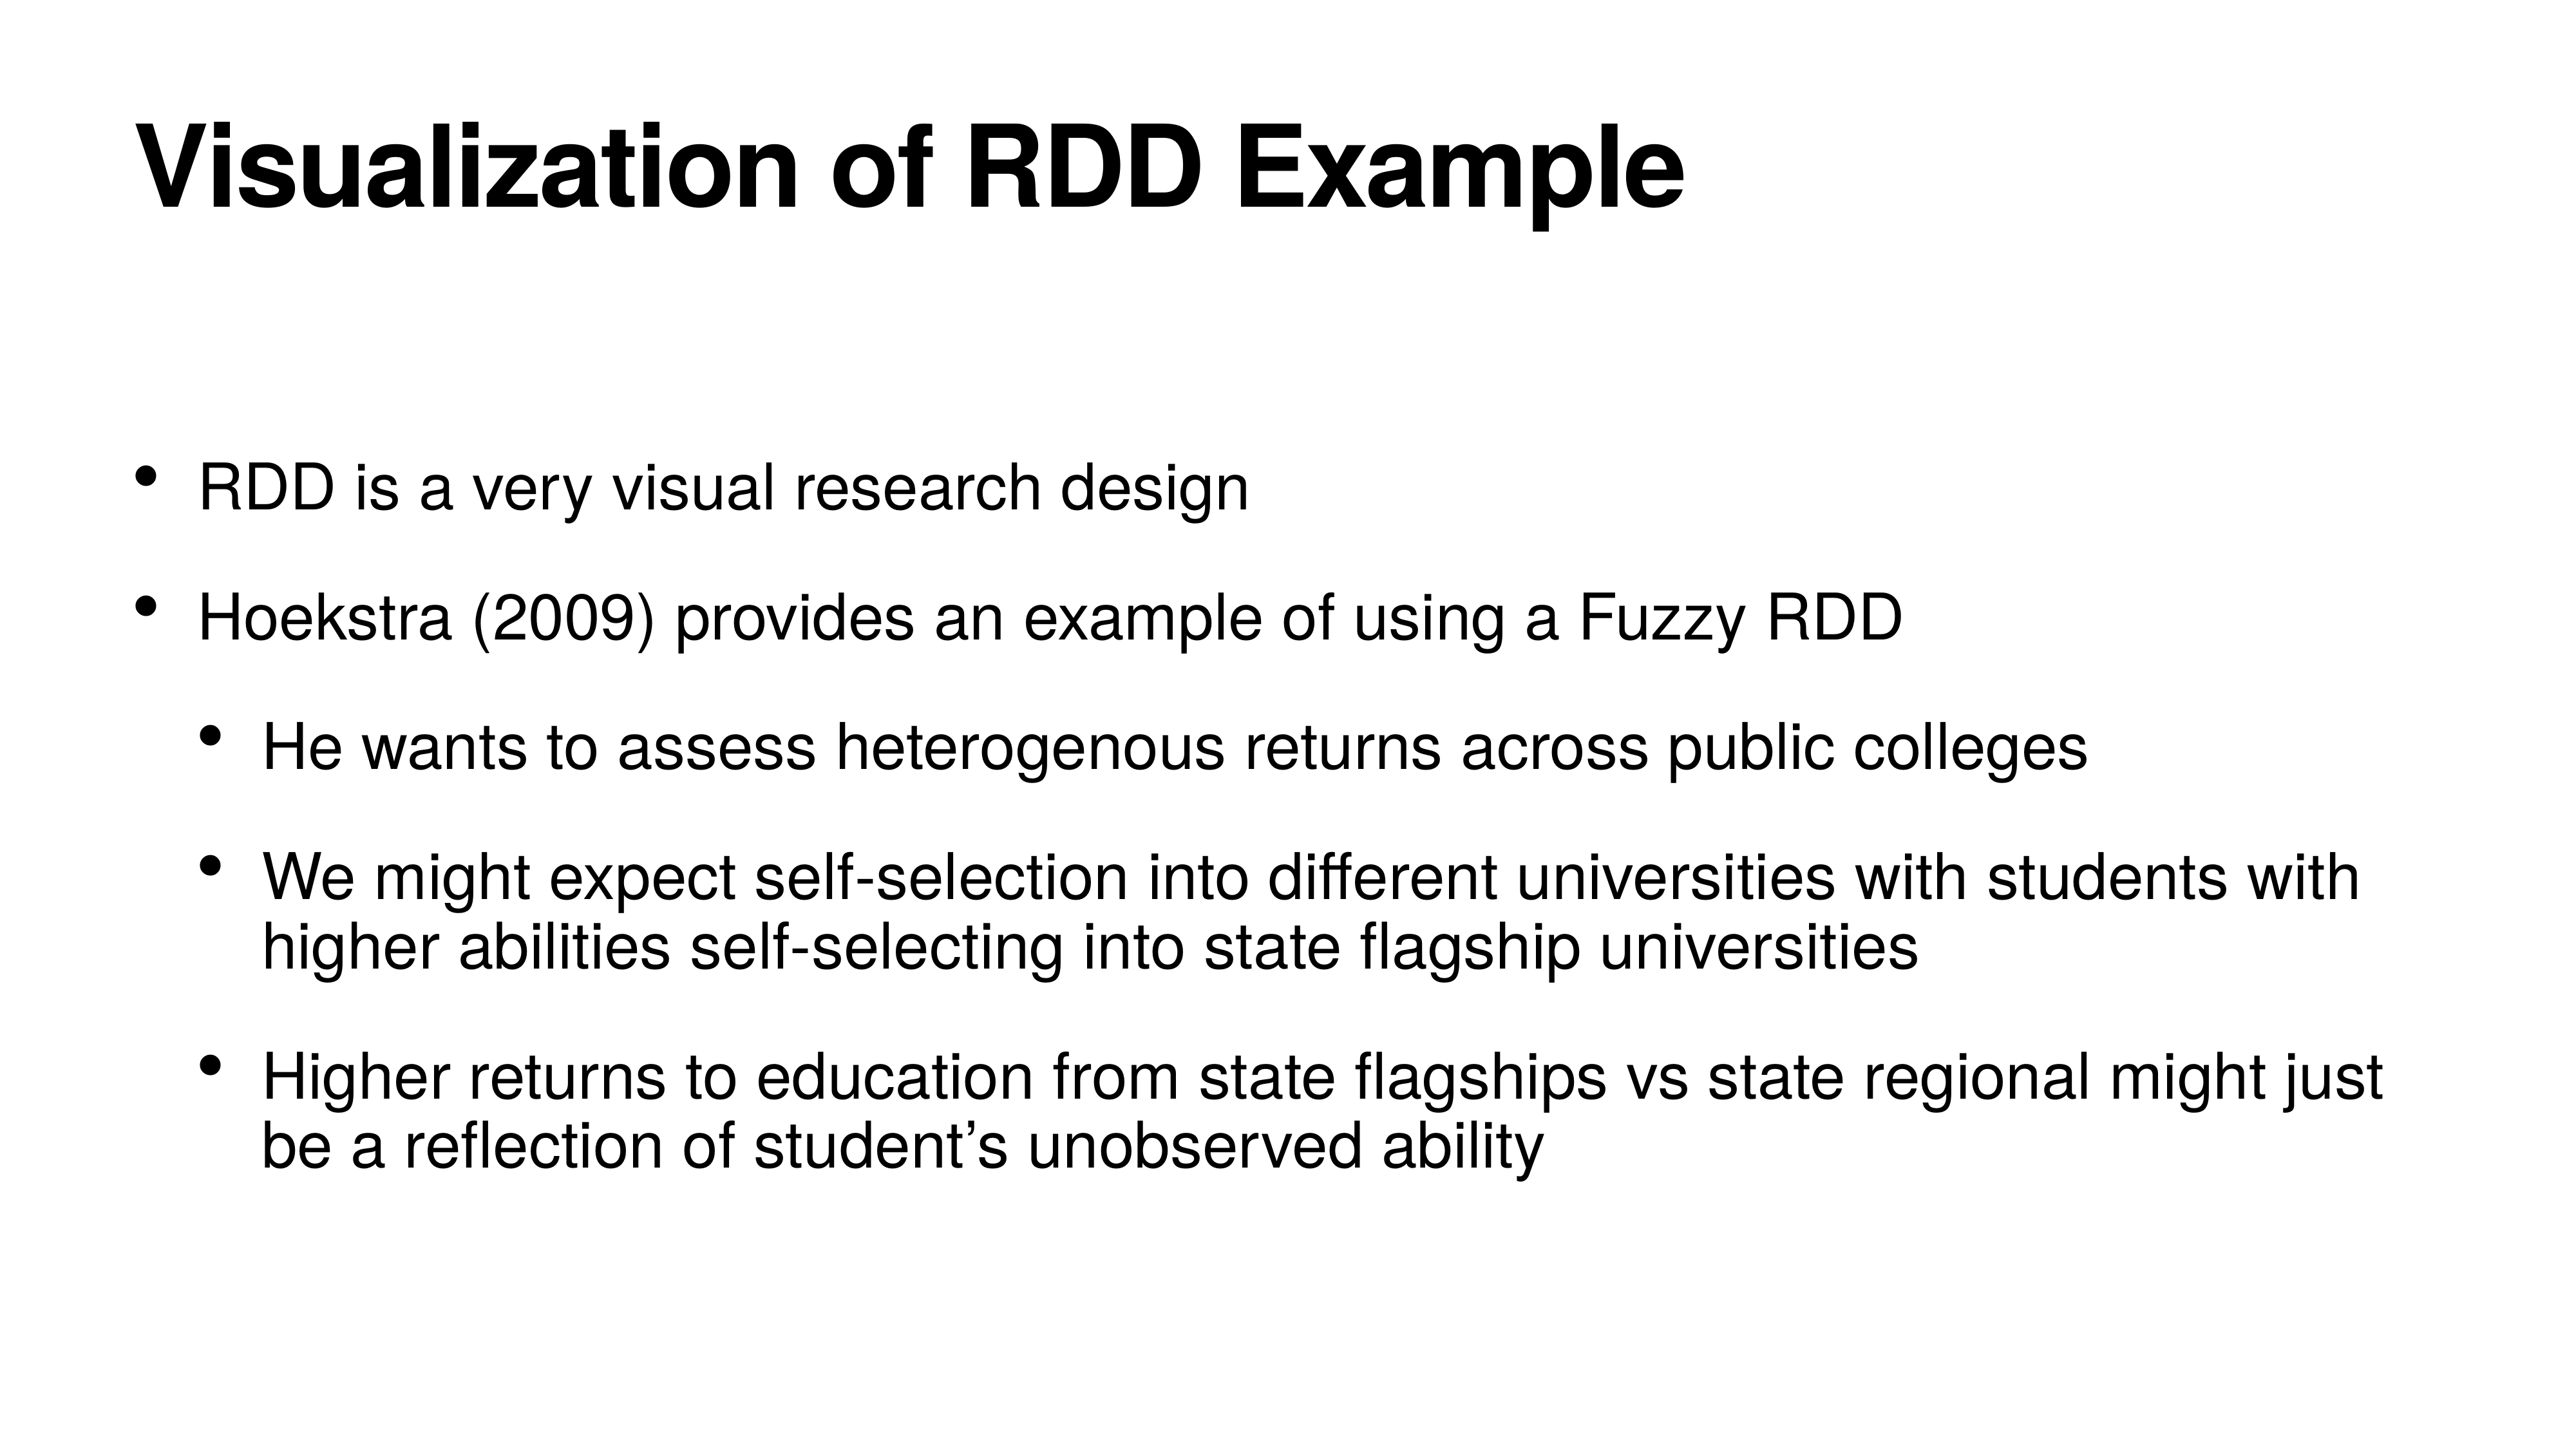

# Visualization of RDD Example
RDD is a very visual research design
Hoekstra (2009) provides an example of using a Fuzzy RDD
He wants to assess heterogenous returns across public colleges
We might expect self-selection into different universities with students with higher abilities self-selecting into state flagship universities
Higher returns to education from state flagships vs state regional might just be a reflection of student’s unobserved ability